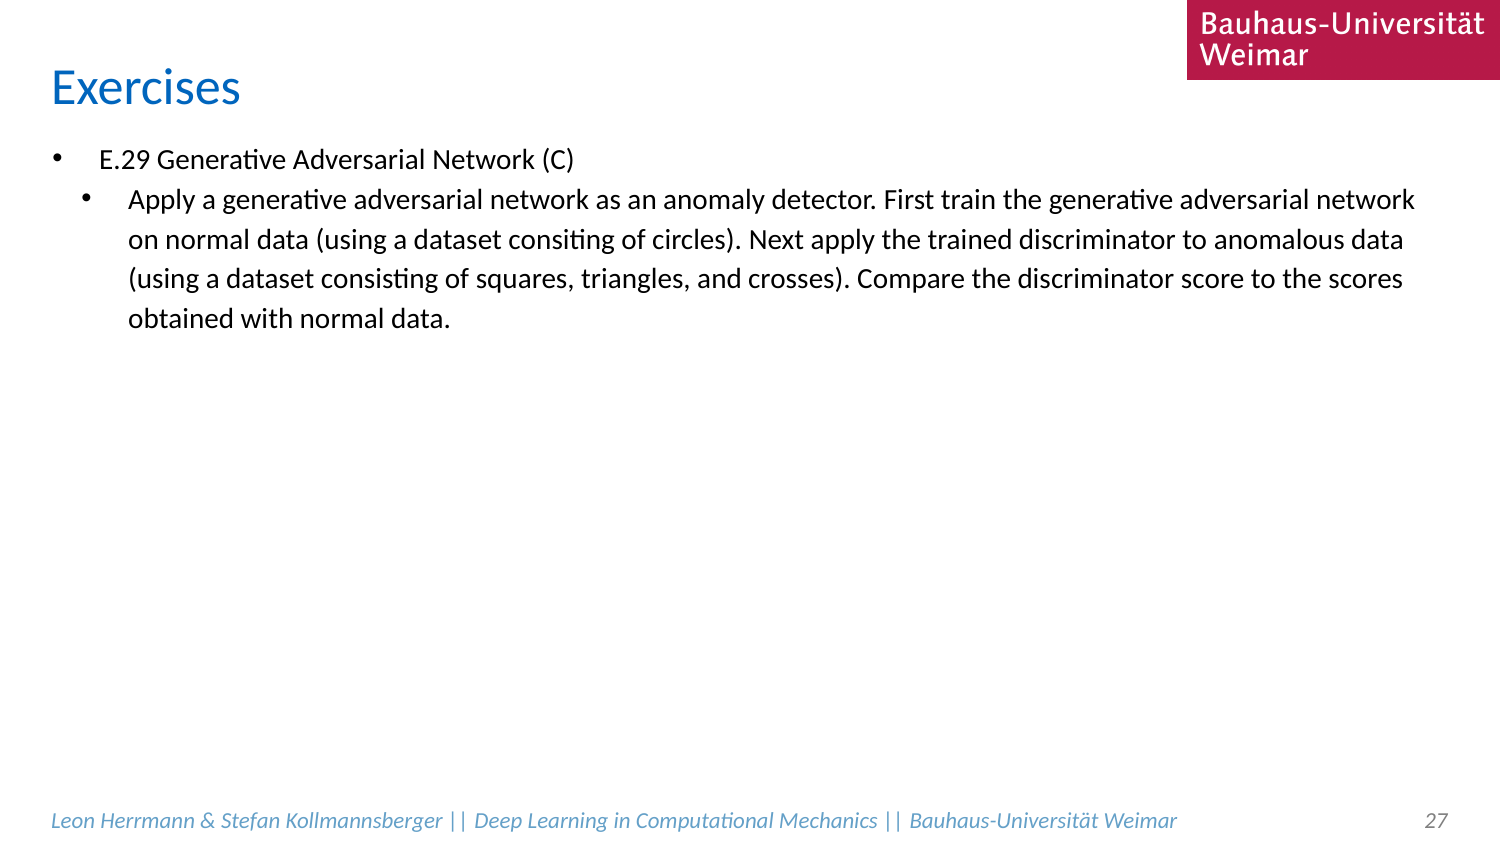

# Exercises
E.29 Generative Adversarial Network (C)
Apply a generative adversarial network as an anomaly detector. First train the generative adversarial network on normal data (using a dataset consiting of circles). Next apply the trained discriminator to anomalous data (using a dataset consisting of squares, triangles, and crosses). Compare the discriminator score to the scores obtained with normal data.

Leon Herrmann & Stefan Kollmannsberger || Deep Learning in Computational Mechanics || Bauhaus-Universität Weimar
27